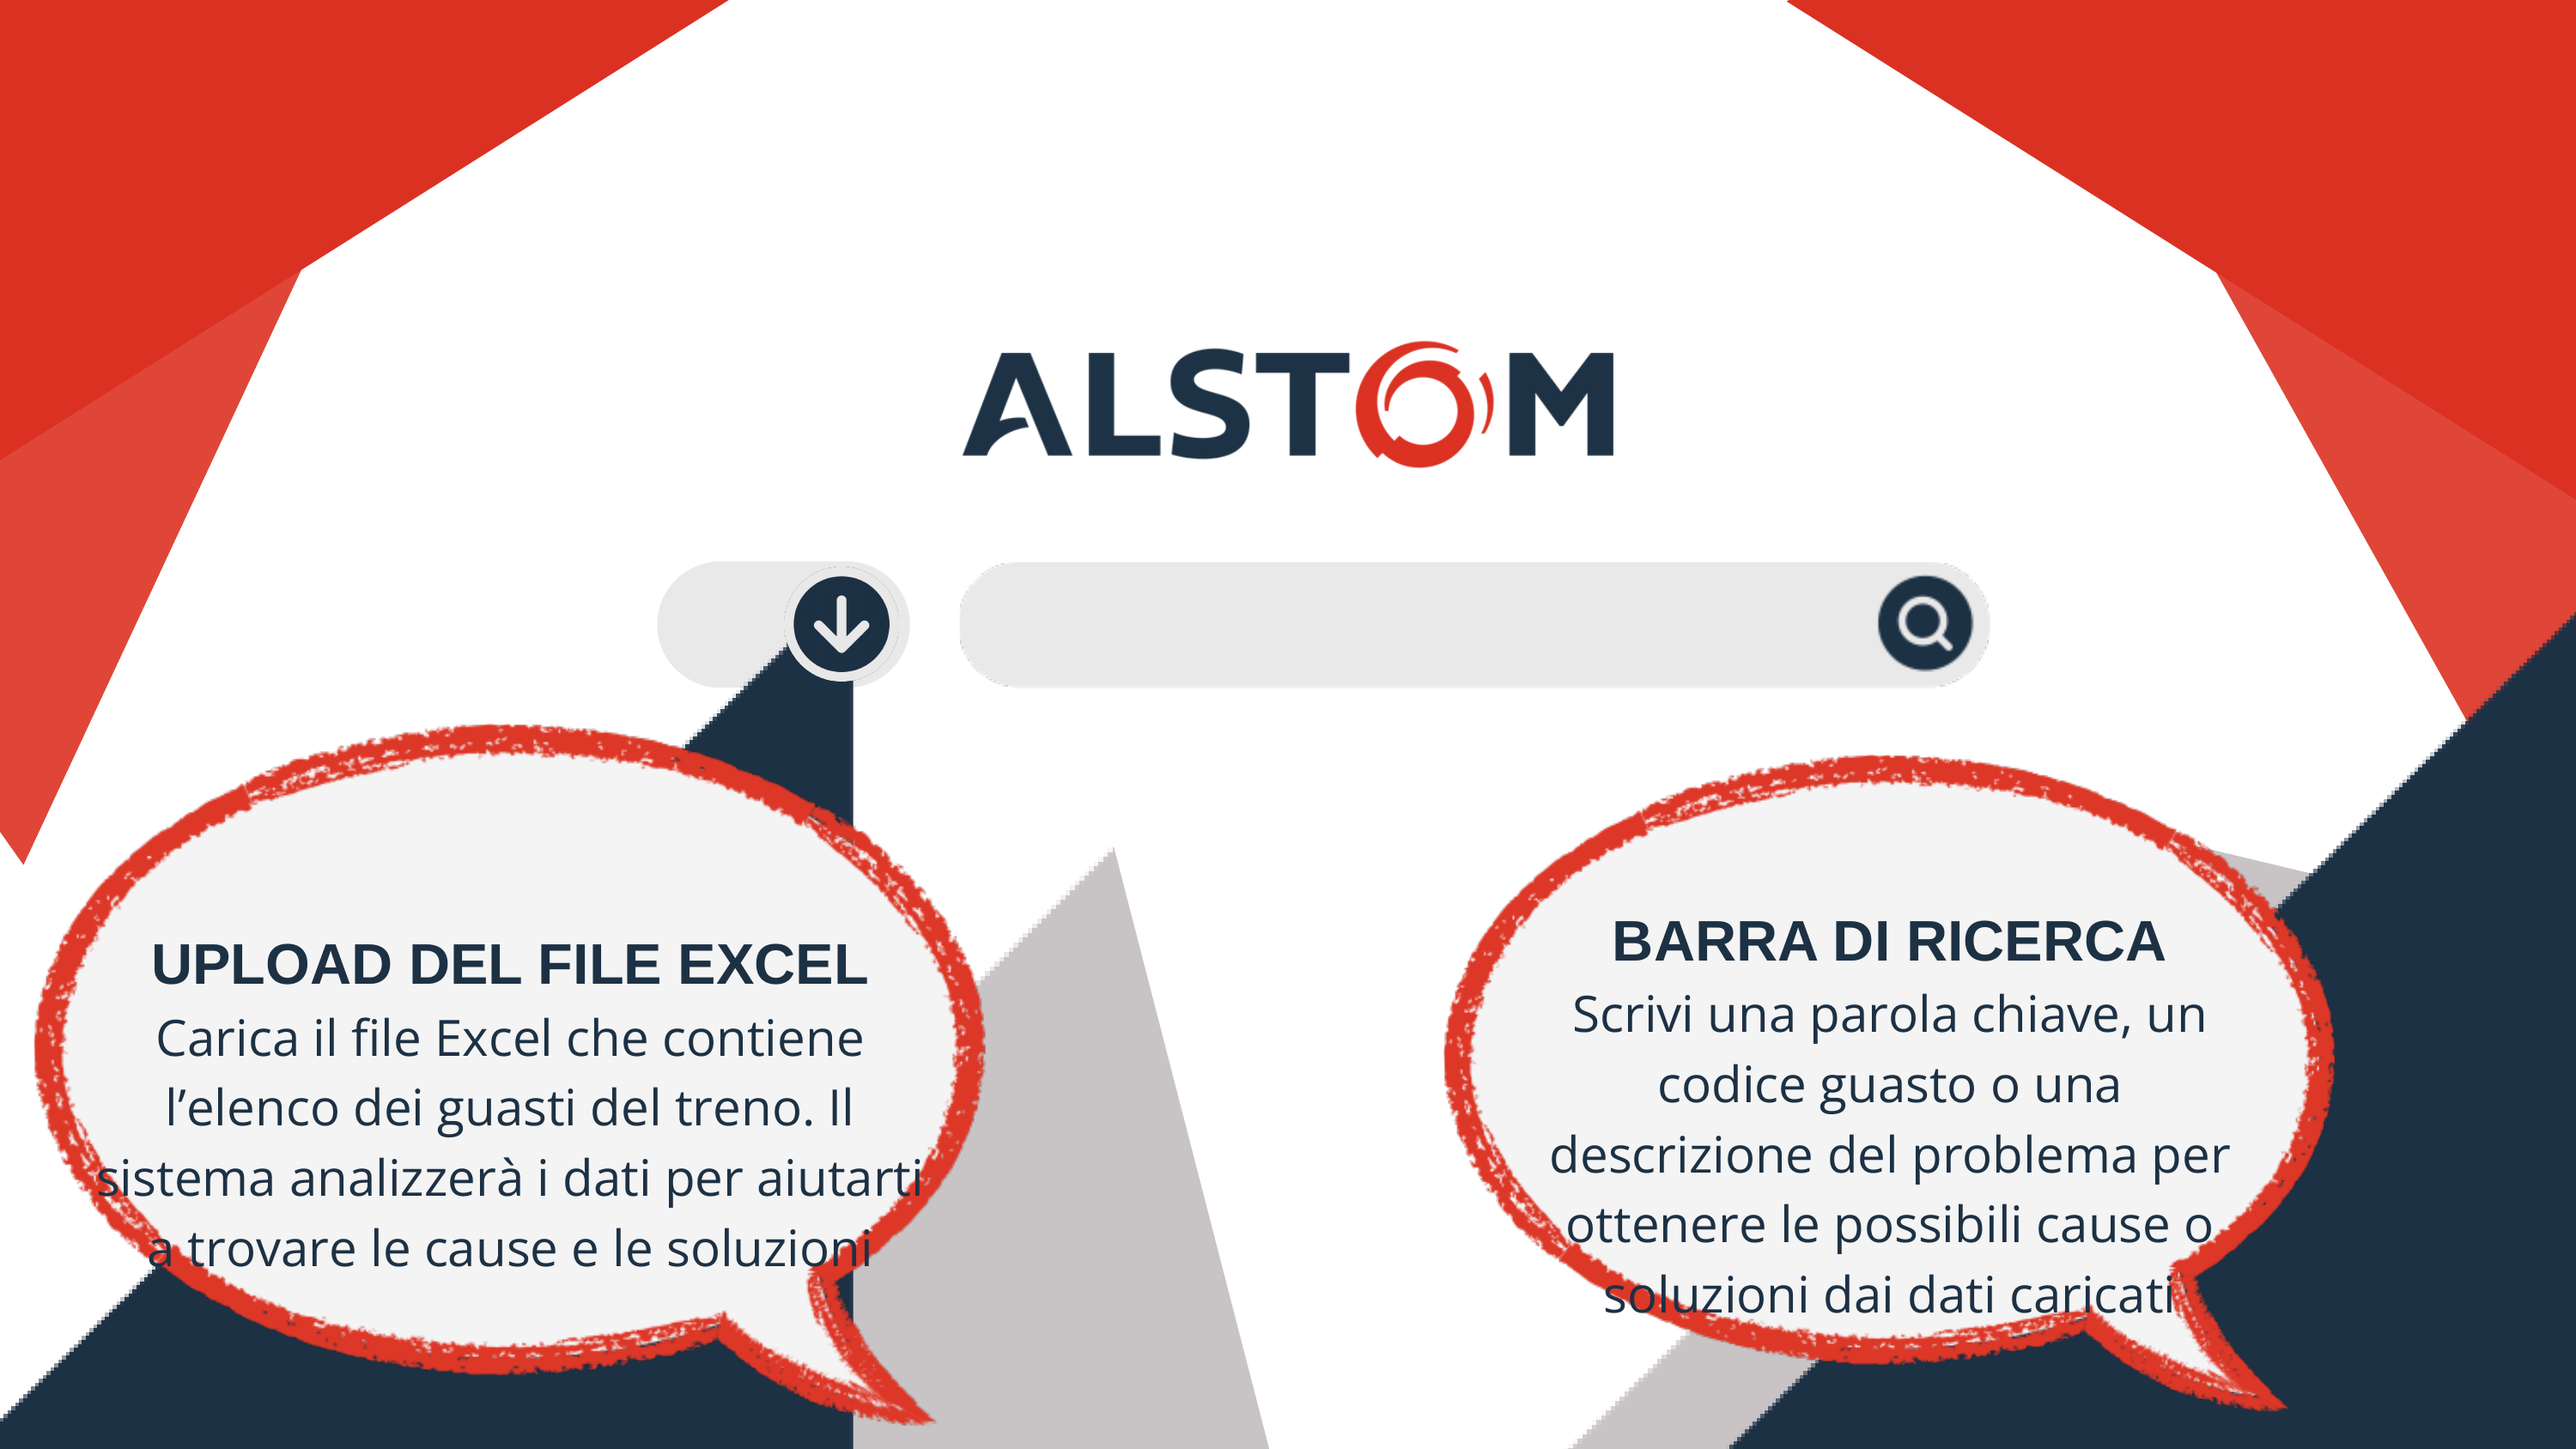

BARRA DI RICERCA
Scrivi una parola chiave, un codice guasto o una descrizione del problema per ottenere le possibili cause o soluzioni dai dati caricati
UPLOAD DEL FILE EXCEL
Carica il file Excel che contiene l’elenco dei guasti del treno. Il sistema analizzerà i dati per aiutarti a trovare le cause e le soluzioni